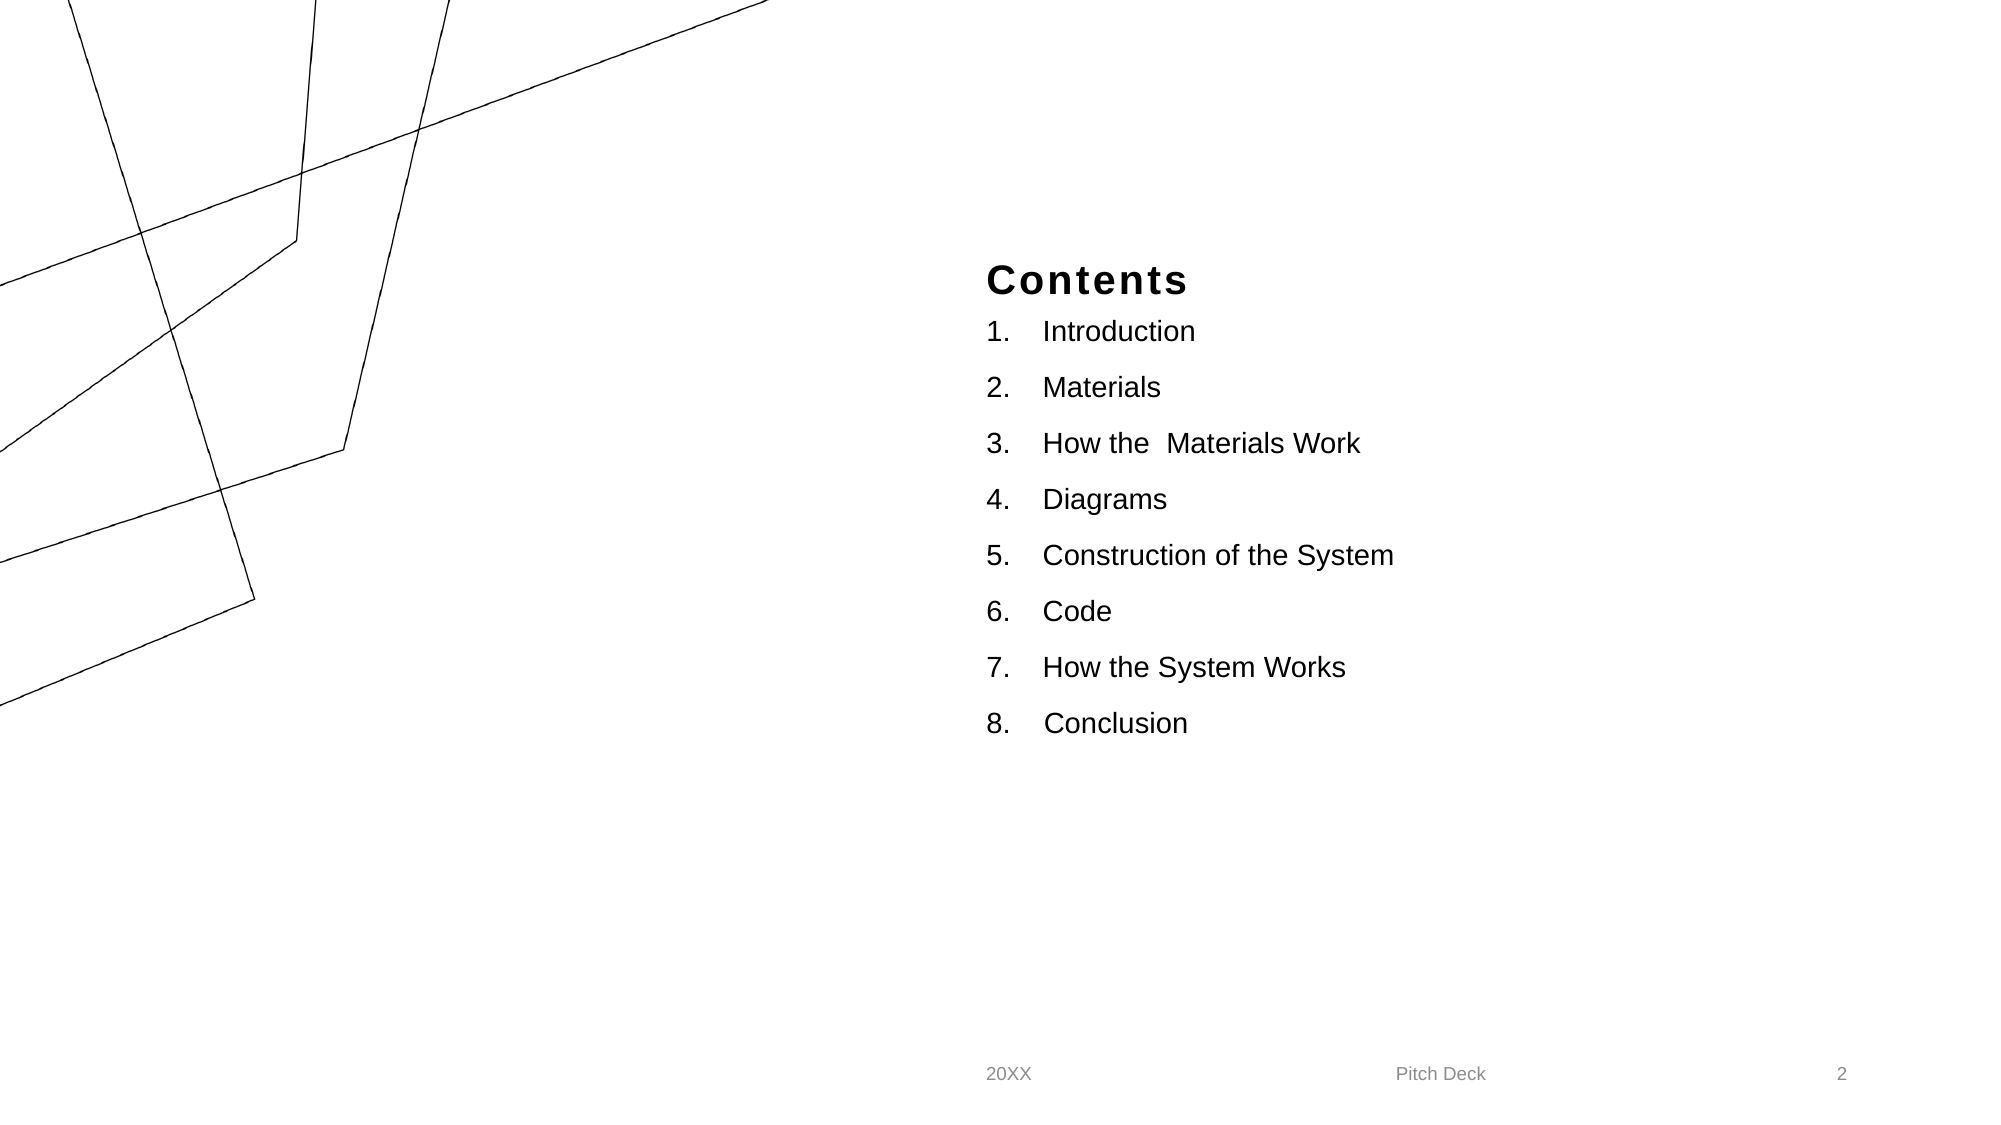

Contents
Introduction
Materials
How the  Materials Work
Diagrams
Construction of the System
Code
How the System Works
8.    Conclusion
20XX
Pitch Deck
2